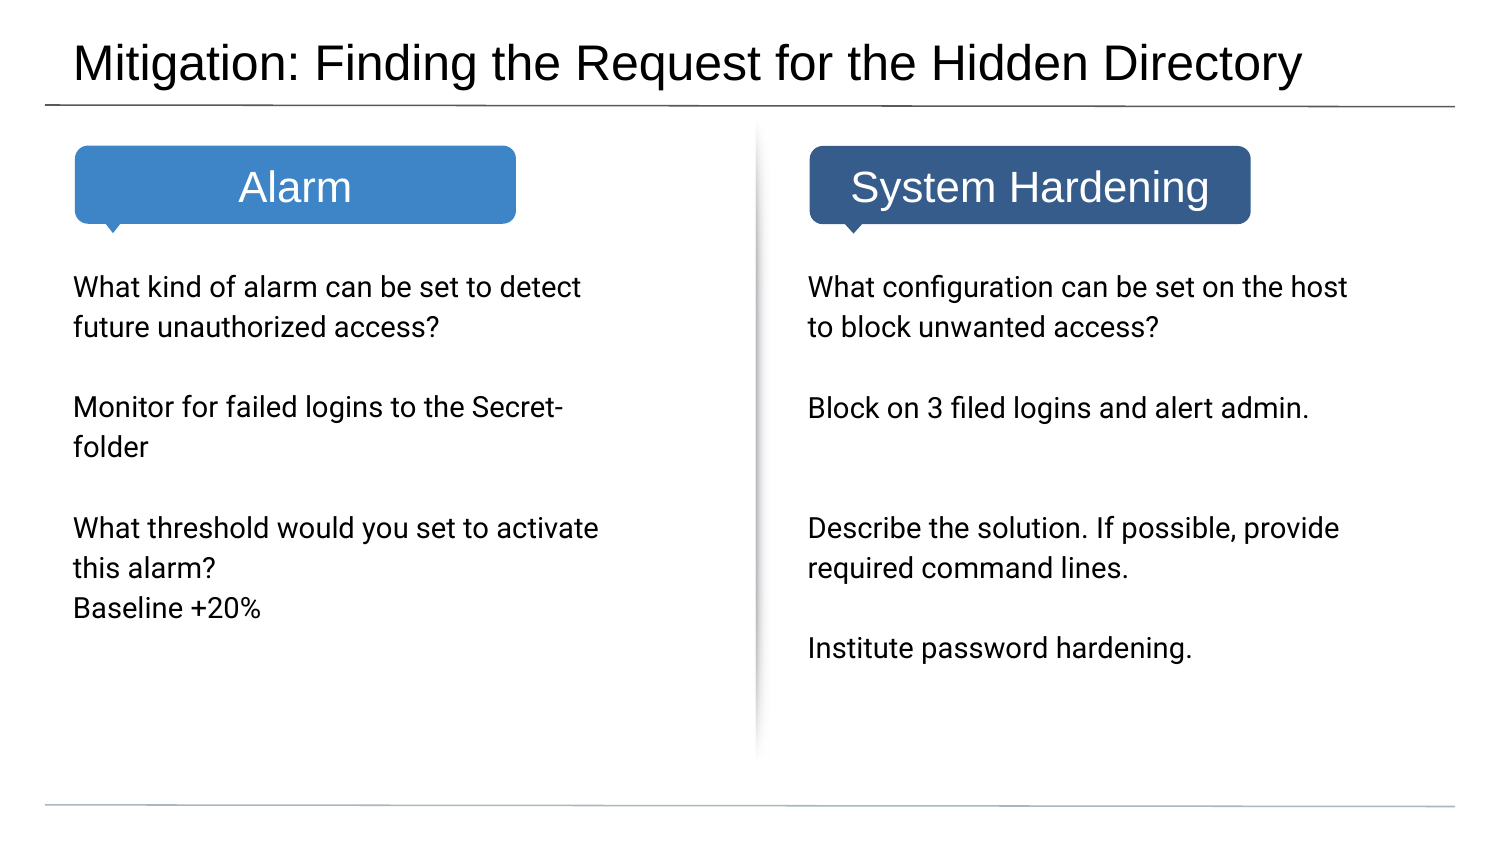

# Mitigation: Finding the Request for the Hidden Directory
What kind of alarm can be set to detect future unauthorized access?

Monitor for failed logins to the Secret-folder

What threshold would you set to activate this alarm?
Baseline +20%
What configuration can be set on the host to block unwanted access?

Block on 3 filed logins and alert admin.

Describe the solution. If possible, provide required command lines.

Institute password hardening.